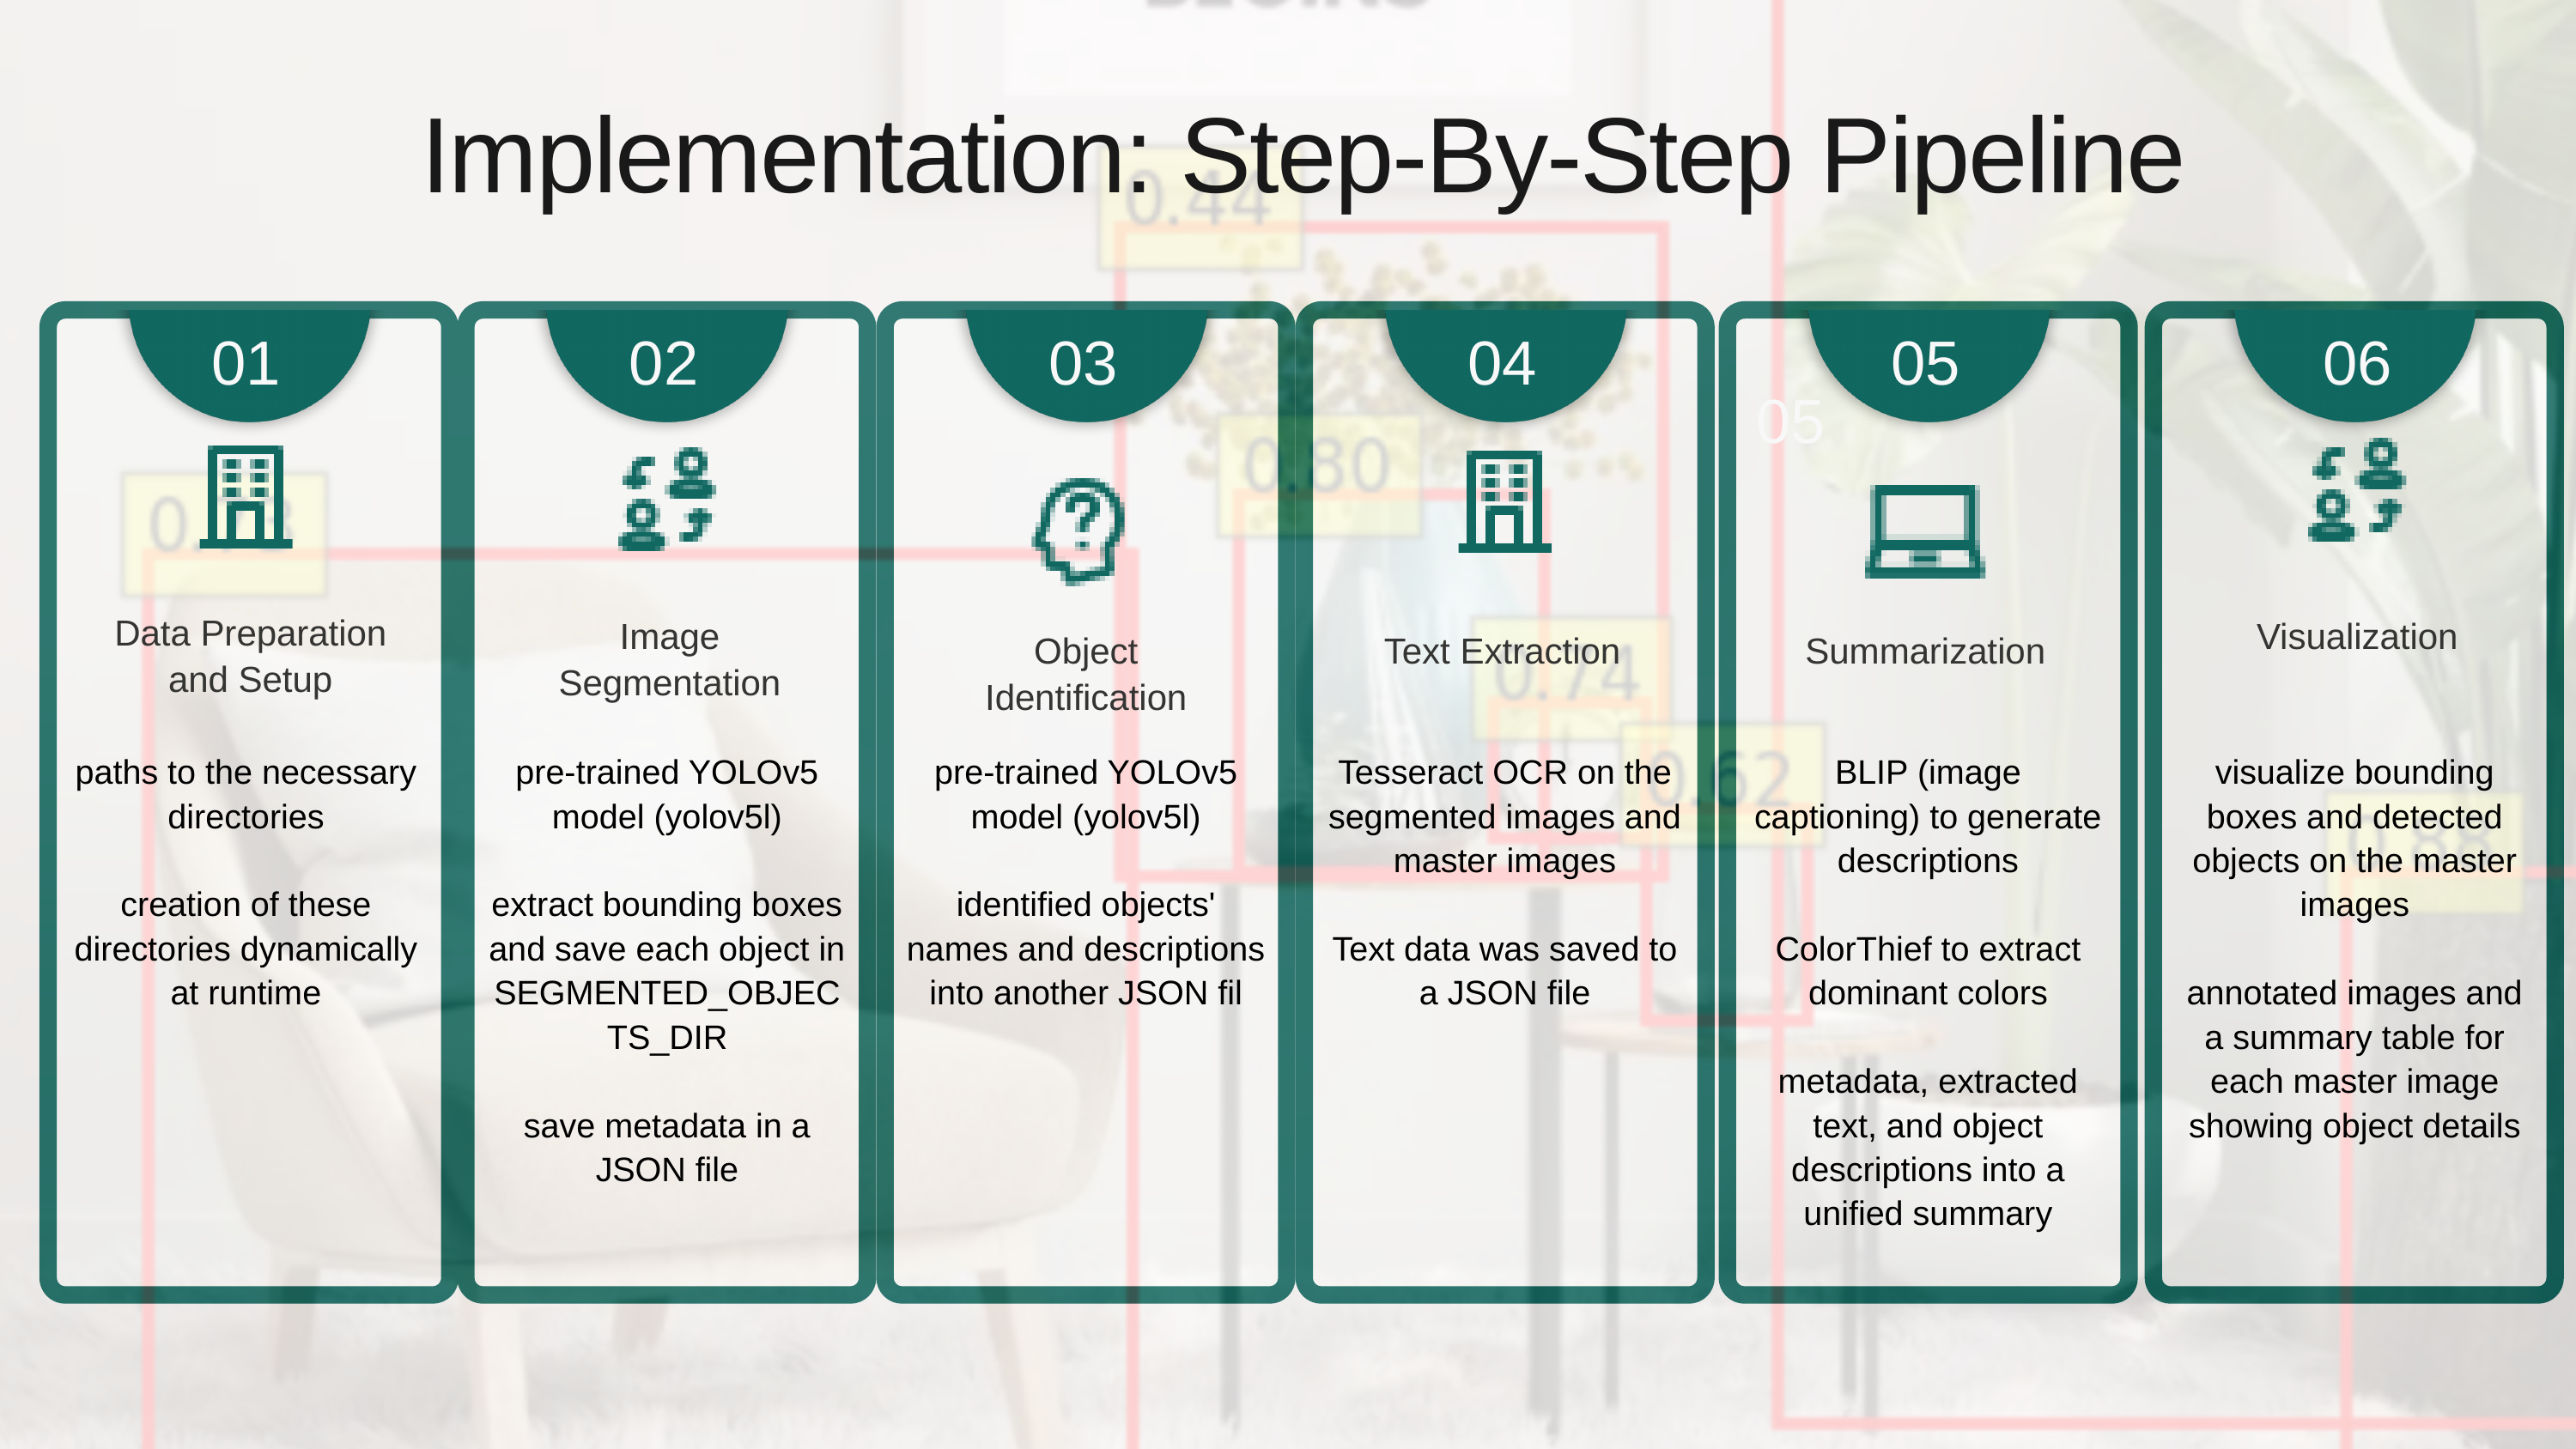

Implementation: Step-By-Step Pipeline

01
02
03
04
05
02
06
05

Data Preparation and Setup
Image Segmentation
Visualization
Object Identification
Text Extraction
Summarization
paths to the necessary directories

creation of these directories dynamically at runtime
pre-trained YOLOv5 model (yolov5l)

extract bounding boxes and save each object in SEGMENTED_OBJECTS_DIR

save metadata in a JSON file
pre-trained YOLOv5 model (yolov5l)

identified objects' names and descriptions into another JSON fil
Tesseract OCR on the segmented images and master images

Text data was saved to a JSON file
BLIP (image captioning) to generate descriptions

ColorThief to extract dominant colors

metadata, extracted text, and object descriptions into a unified summary
visualize bounding boxes and detected objects on the master images

annotated images and a summary table for each master image showing object details